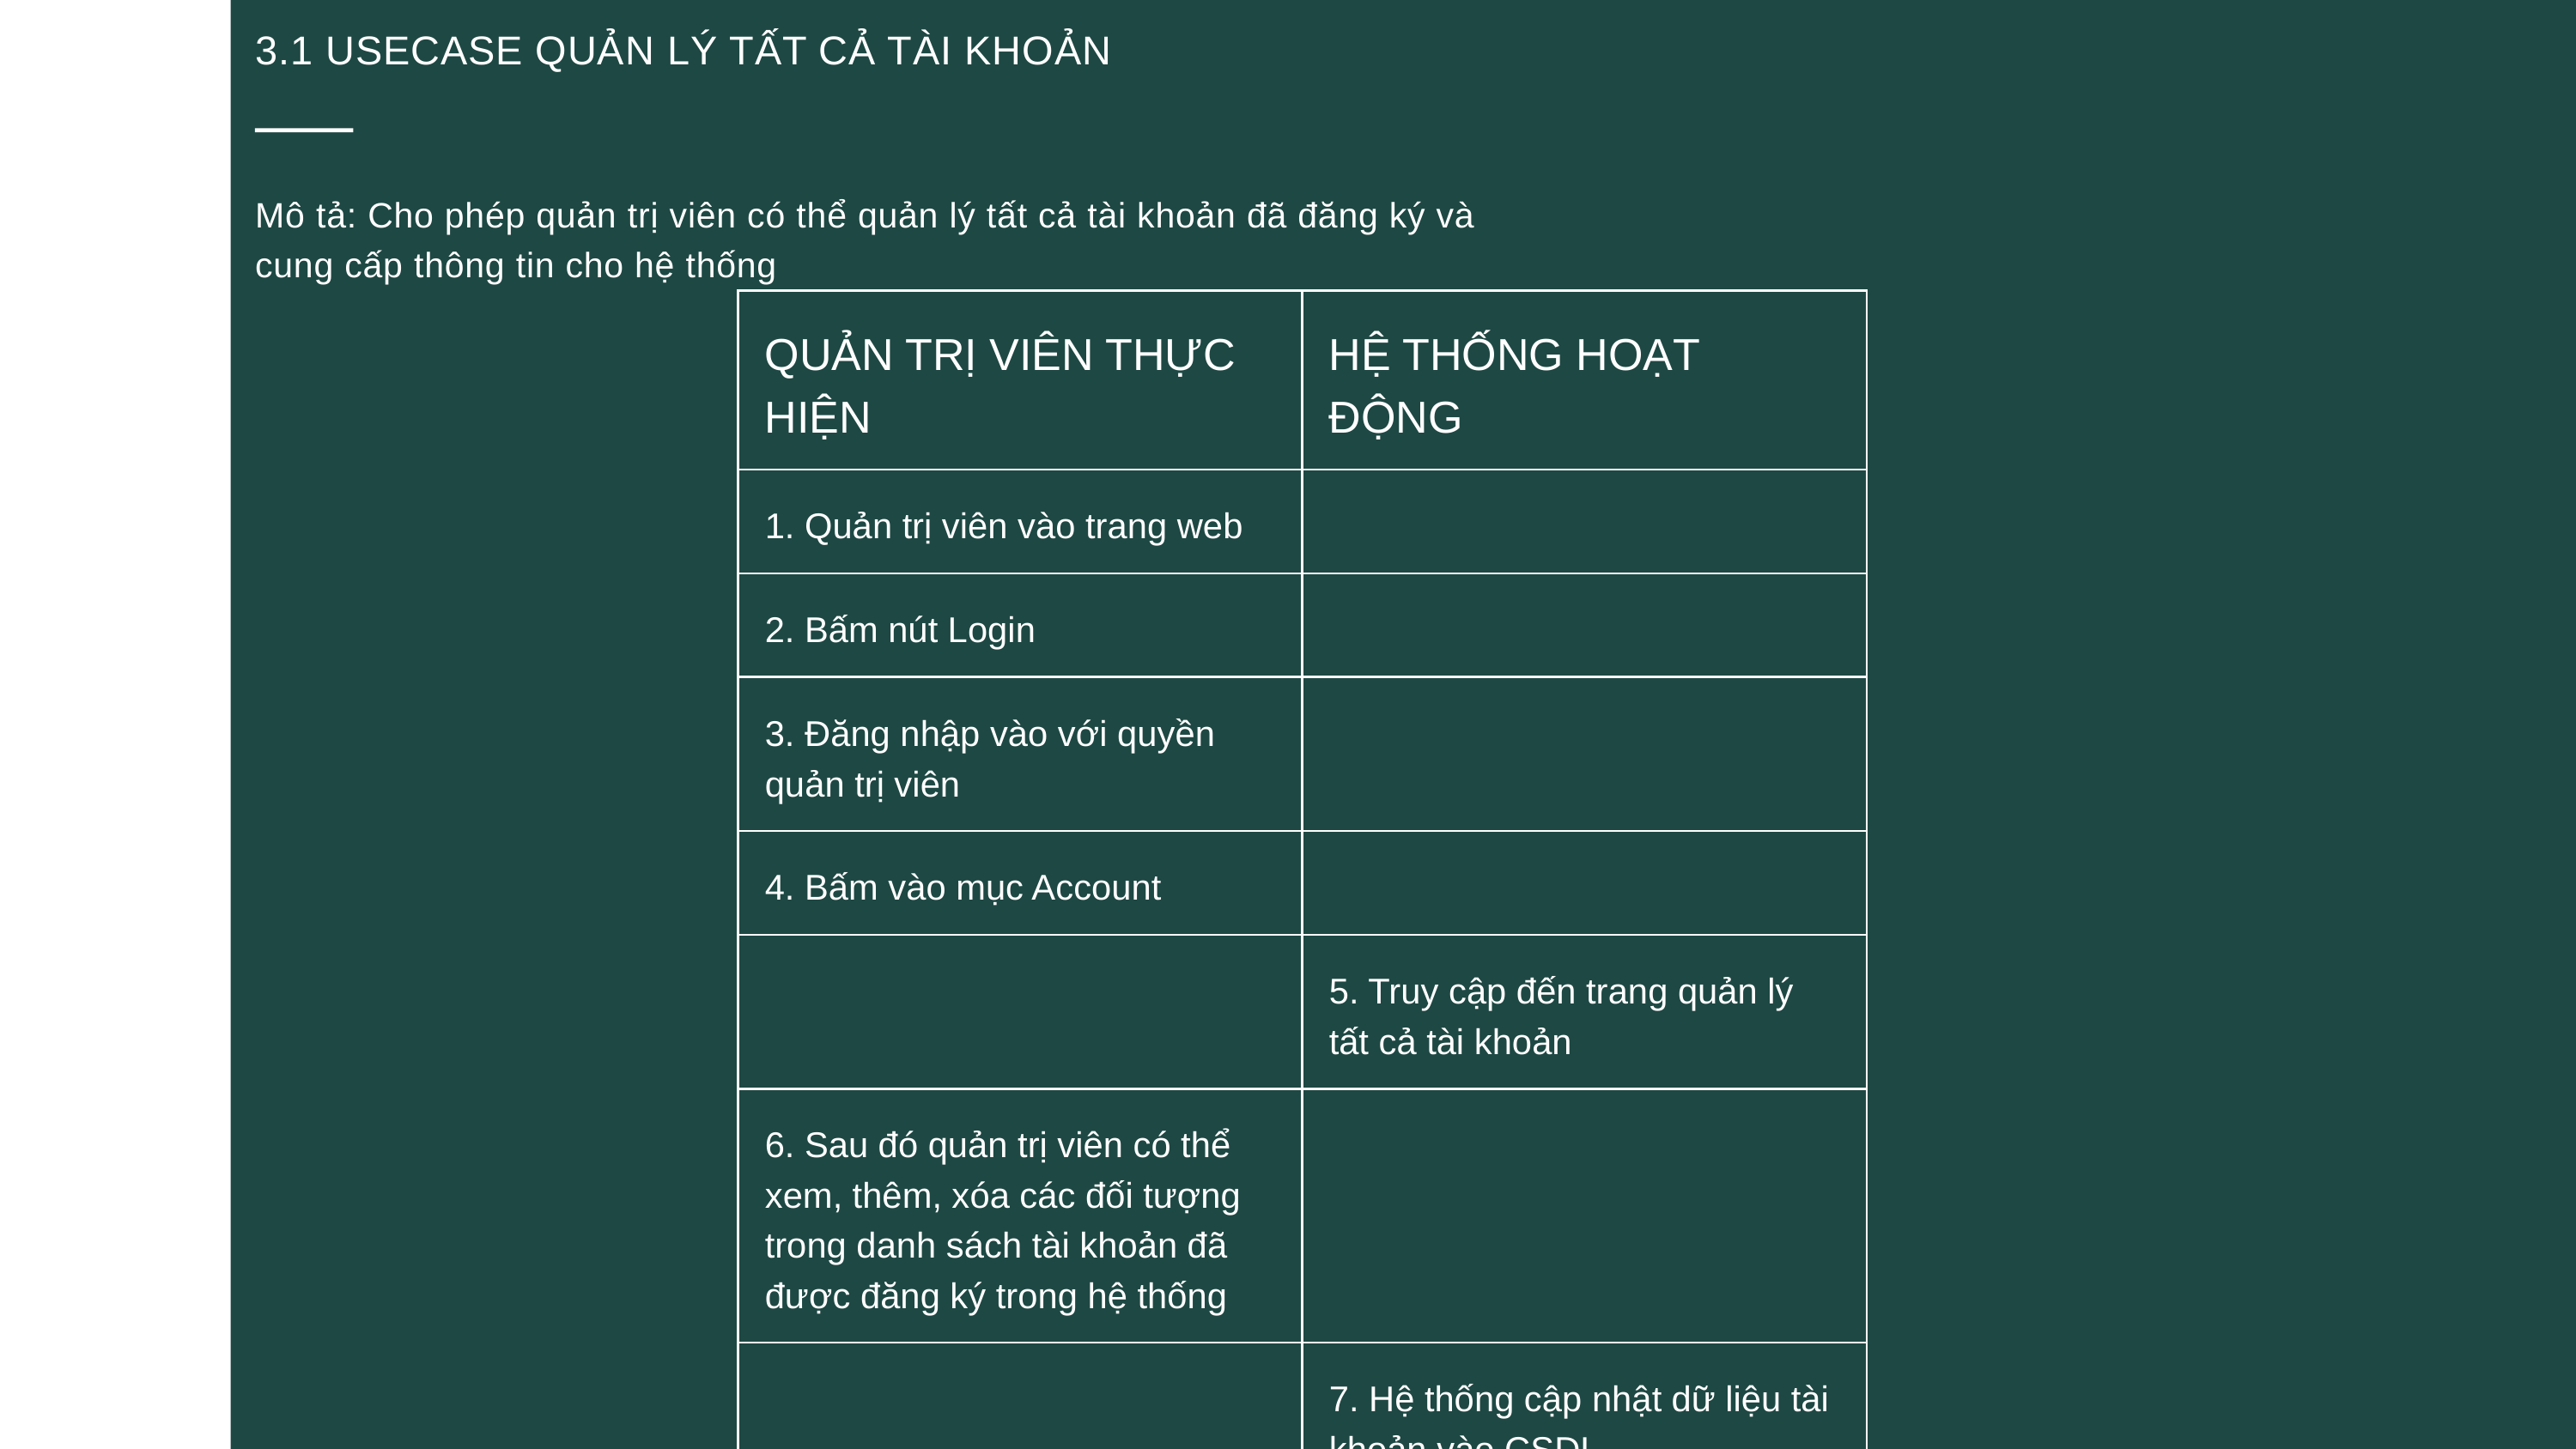

3.1 USECASE QUẢN LÝ TẤT CẢ TÀI KHOẢN

Mô tả: Cho phép quản trị viên có thể quản lý tất cả tài khoản đã đăng ký và cung cấp thông tin cho hệ thống

| QUẢN TRỊ VIÊN THỰC HIỆN | HỆ THỐNG HOẠT ĐỘNG |
| --- | --- |
| 1. Quản trị viên vào trang web |  |
| 2. Bấm nút Login |  |
| 3. Đăng nhập vào với quyền quản trị viên |  |
| 4. Bấm vào mục Account |  |
|  | 5. Truy cập đến trang quản lý tất cả tài khoản |
| 6. Sau đó quản trị viên có thể xem, thêm, xóa các đối tượng trong danh sách tài khoản đã được đăng ký trong hệ thống |  |
|  | 7. Hệ thống cập nhật dữ liệu tài khoản vào CSDL |